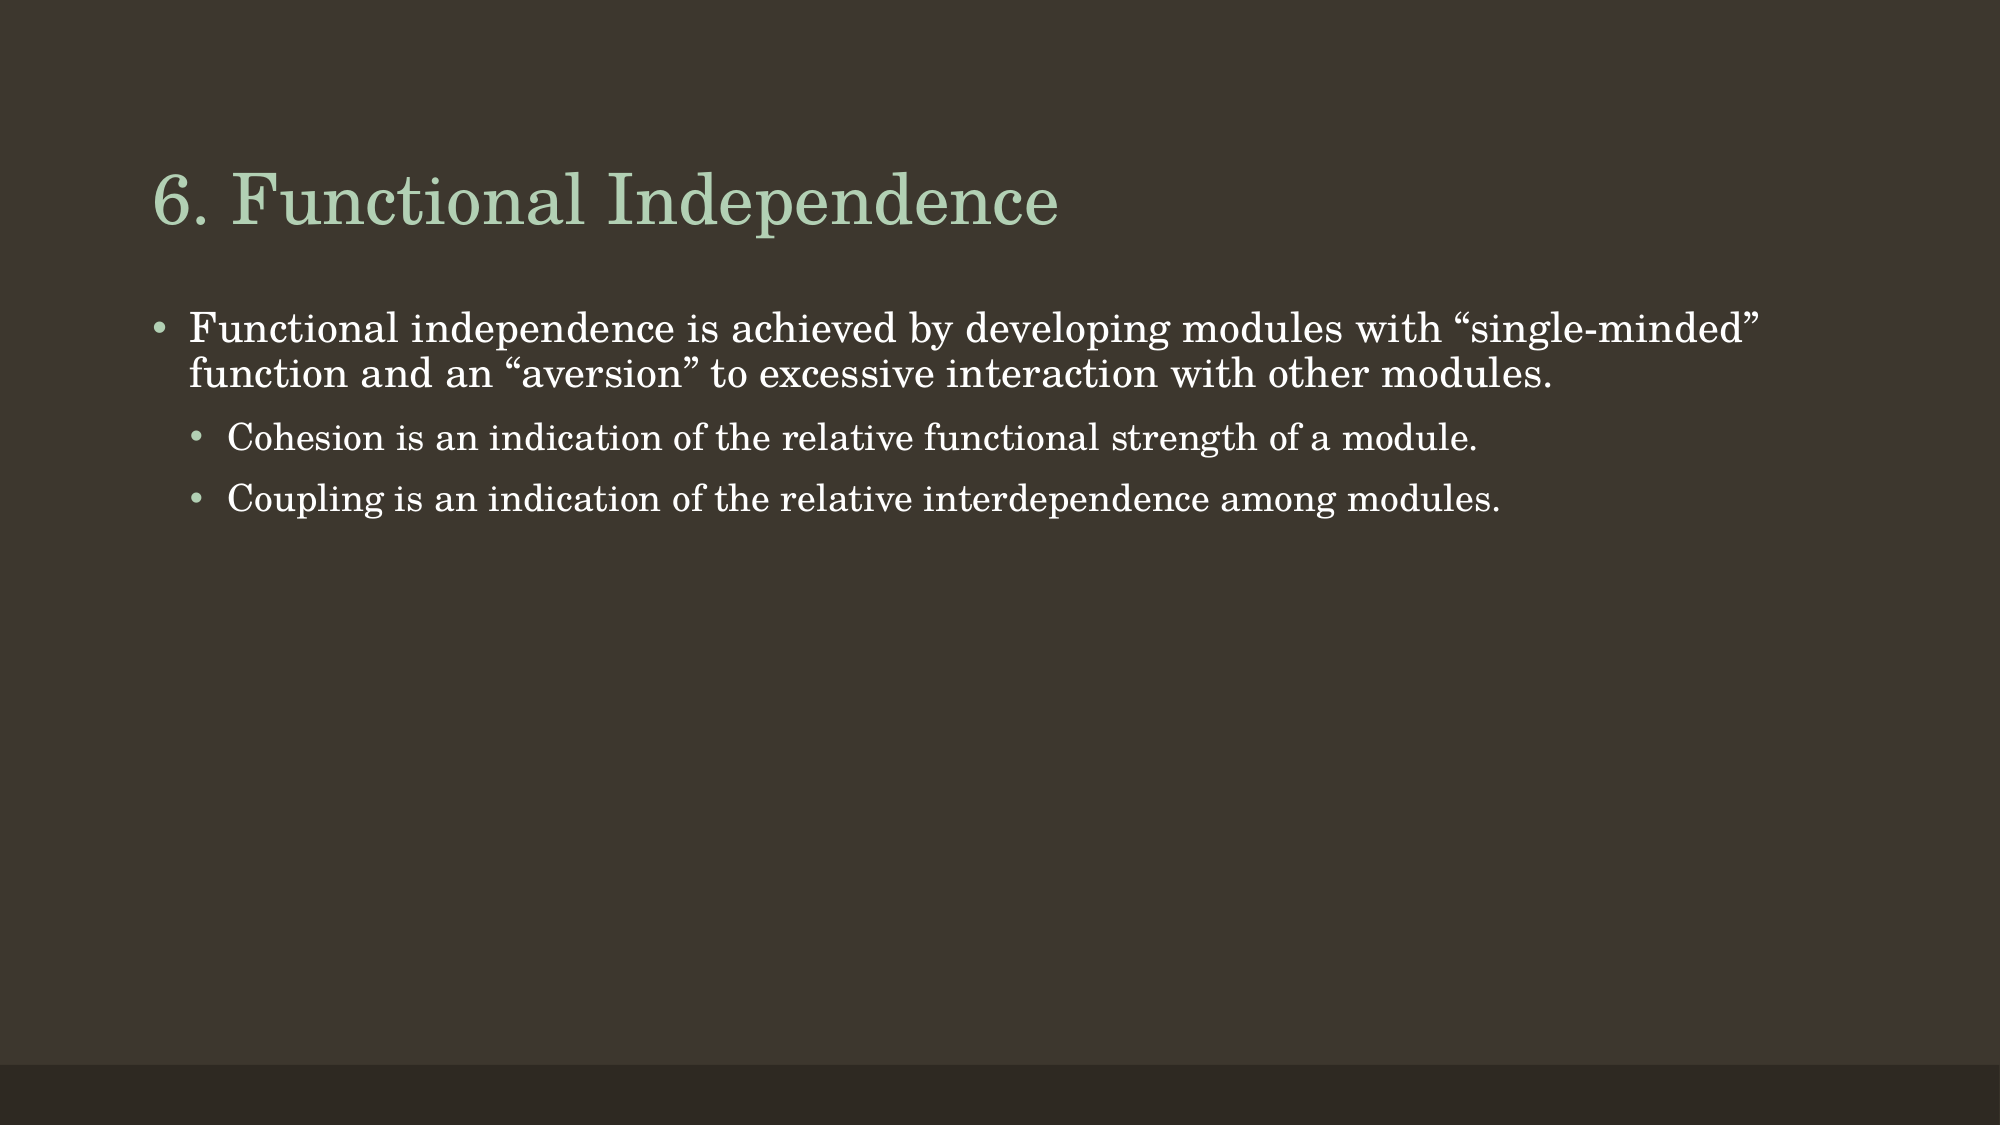

# 6. Functional Independence
Functional independence is achieved by developing modules with “single-minded” function and an “aversion” to excessive interaction with other modules.
Cohesion is an indication of the relative functional strength of a module.
Coupling is an indication of the relative interdependence among modules.